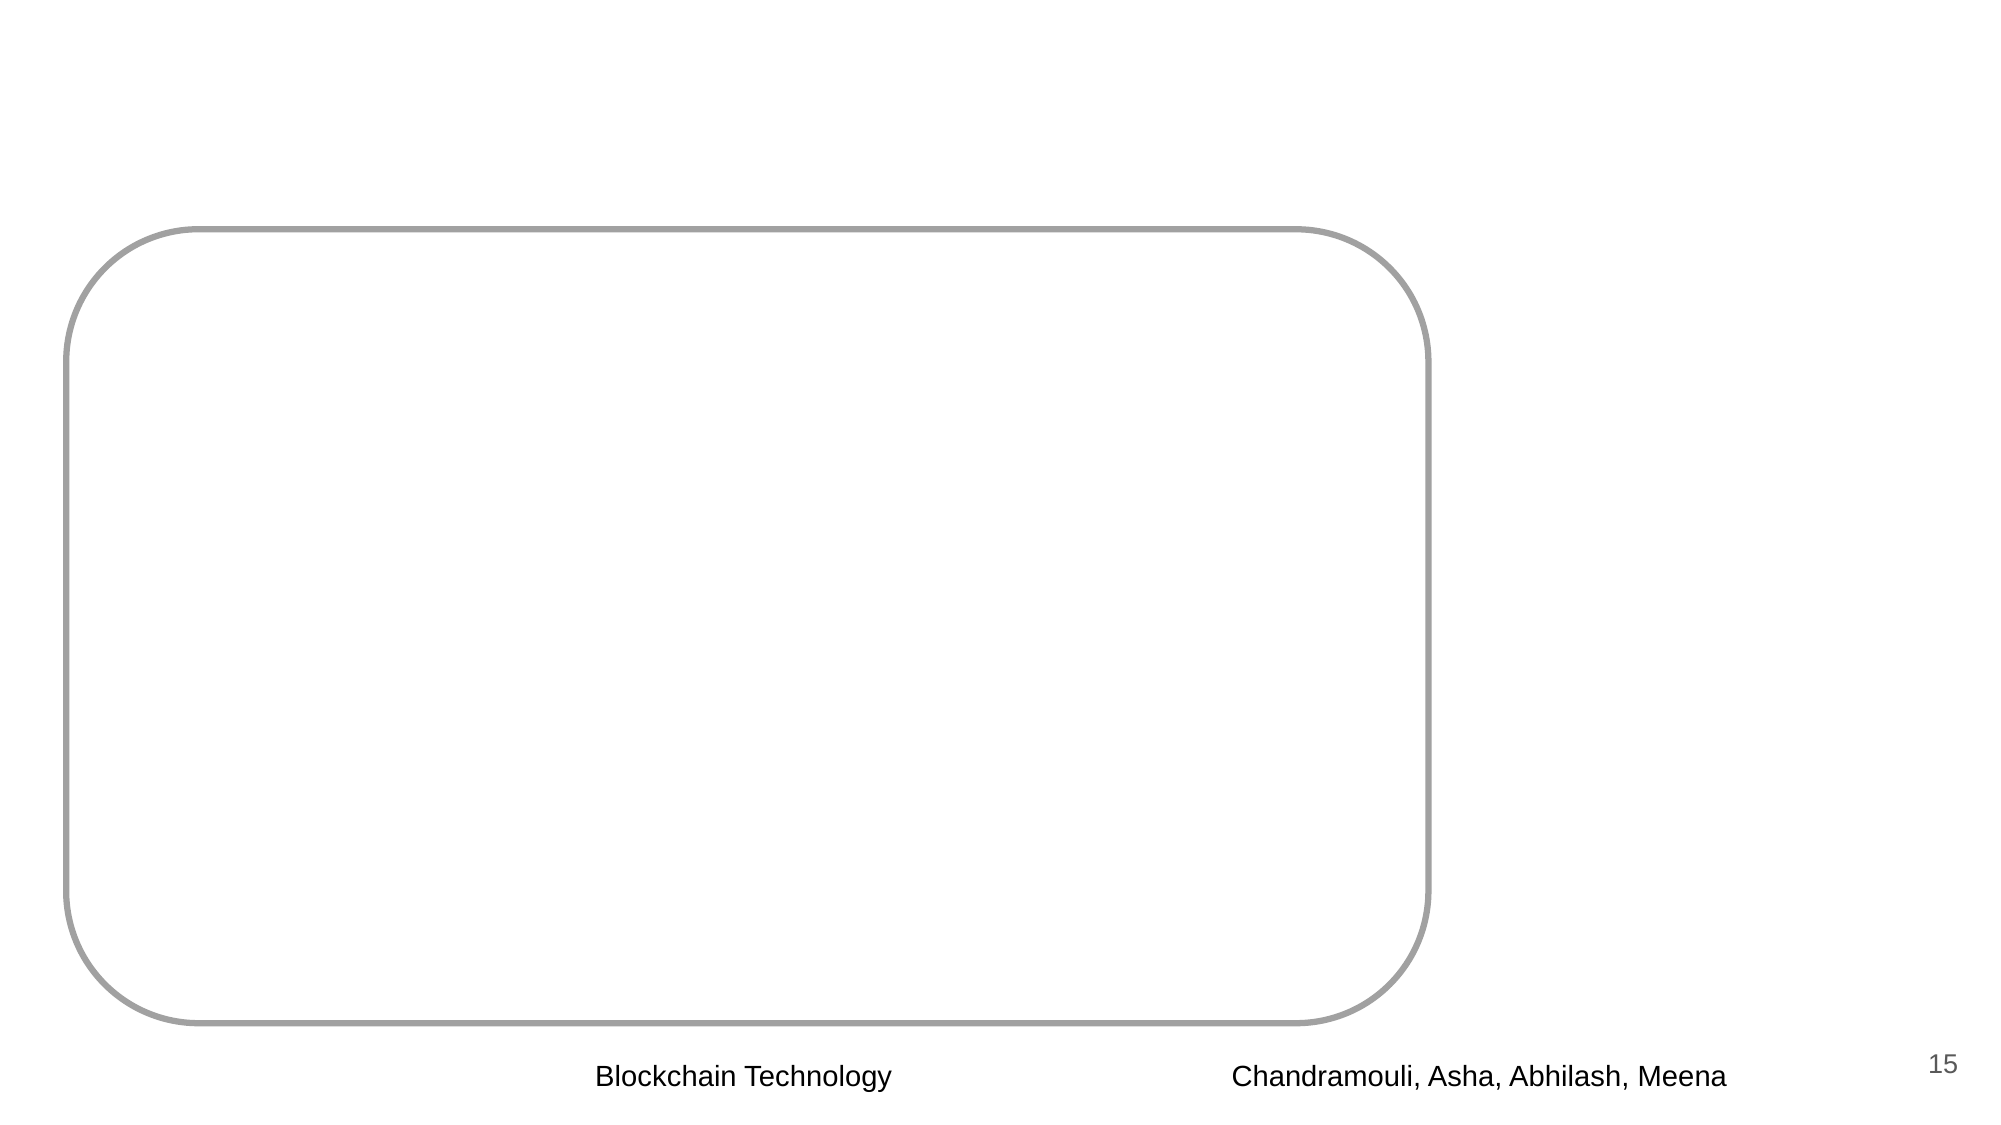

UTXOs

Murray sent Monika  0.6 BTC
Anan sent Monika       0.5 BTC
UTXOs
Babi  sent Monika       0.3 BTC
Karin  sent Monika   0.2 BTC
15
Blockchain Technology
Chandramouli, Asha, Abhilash, Meena